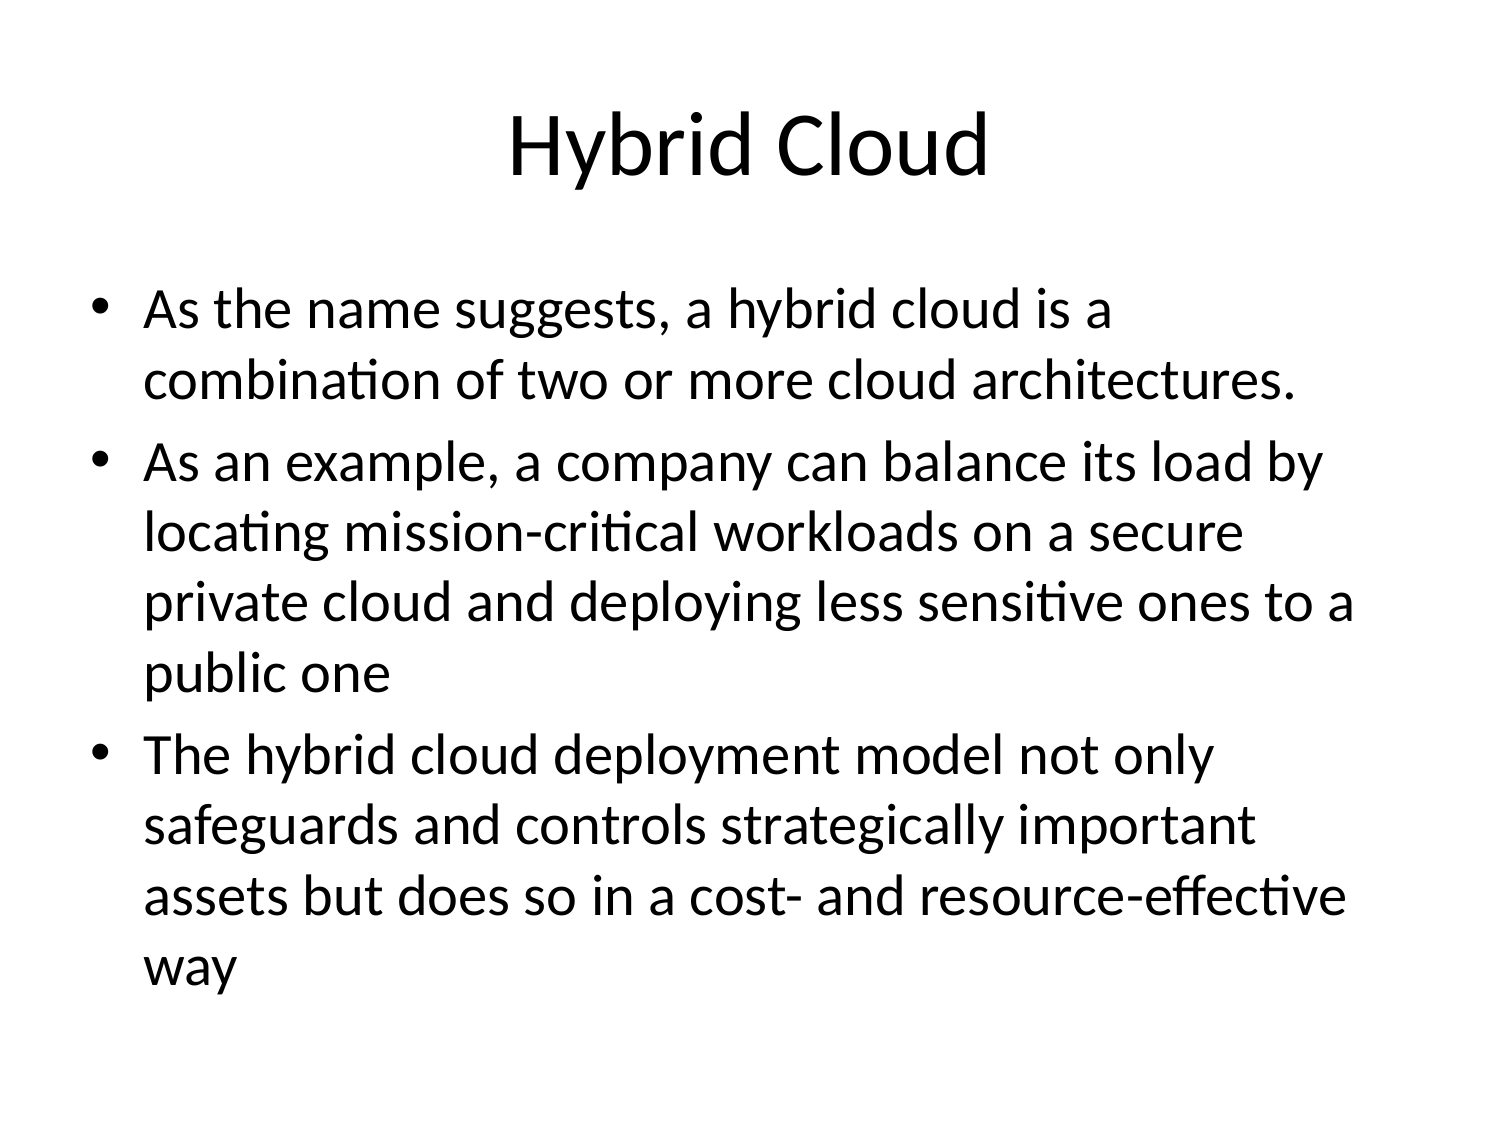

# Hybrid Cloud
As the name suggests, a hybrid cloud is a combination of two or more cloud architectures.
As an example, a company can balance its load by locating mission-critical workloads on a secure private cloud and deploying less sensitive ones to a public one
The hybrid cloud deployment model not only safeguards and controls strategically important assets but does so in a cost- and resource-effective way